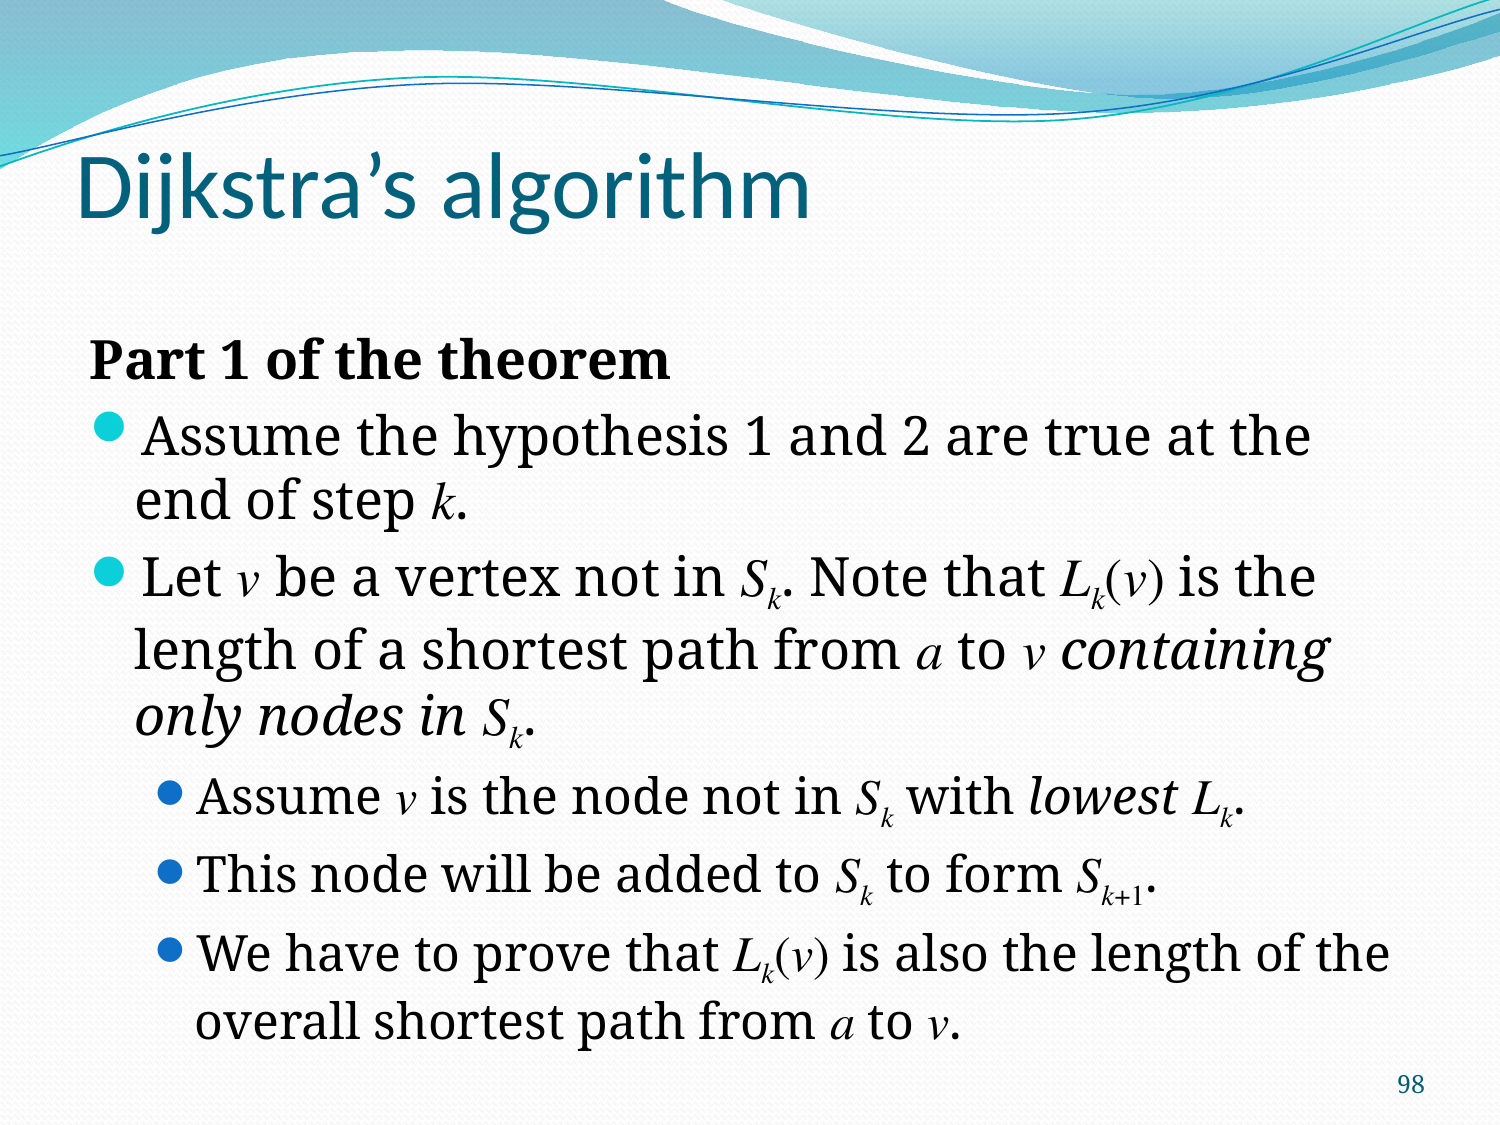

# Dijkstra’s algorithm
Part 1 of the theorem
Assume the hypothesis 1 and 2 are true at the end of step k.
Let v be a vertex not in Sk. Note that Lk(v) is the length of a shortest path from a to v containing only nodes in Sk.
Assume v is the node not in Sk with lowest Lk.
This node will be added to Sk to form Sk+1.
We have to prove that Lk(v) is also the length of the overall shortest path from a to v.
98